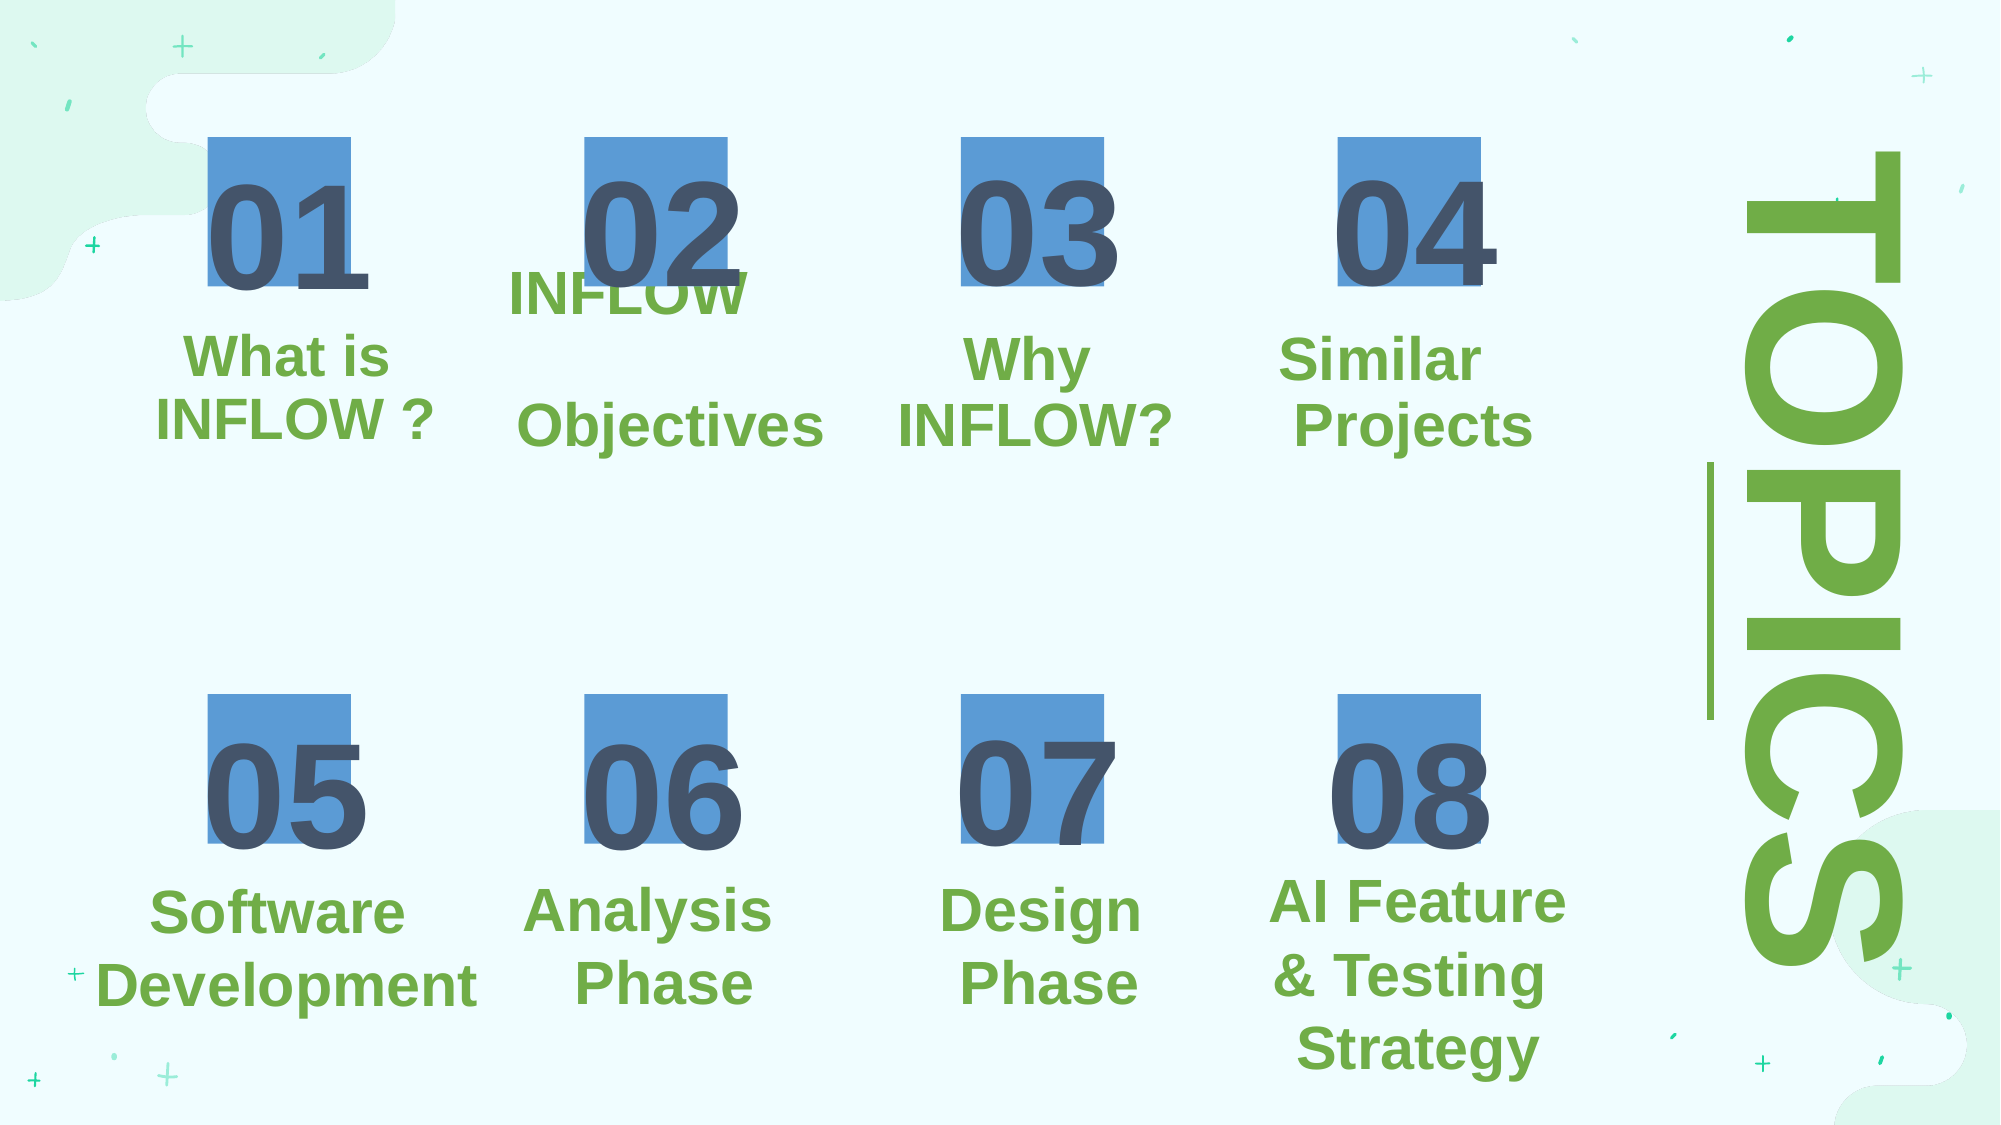

03
04
02
01

# What is INFLOW ?
INFLOW
Objectives
Why
INFLOW?
Similar
Projects
TOPICS

07
08
05
06

Design
 Phase
Software
Development
Analysis    Phase
AI Feature & Testing
Strategy